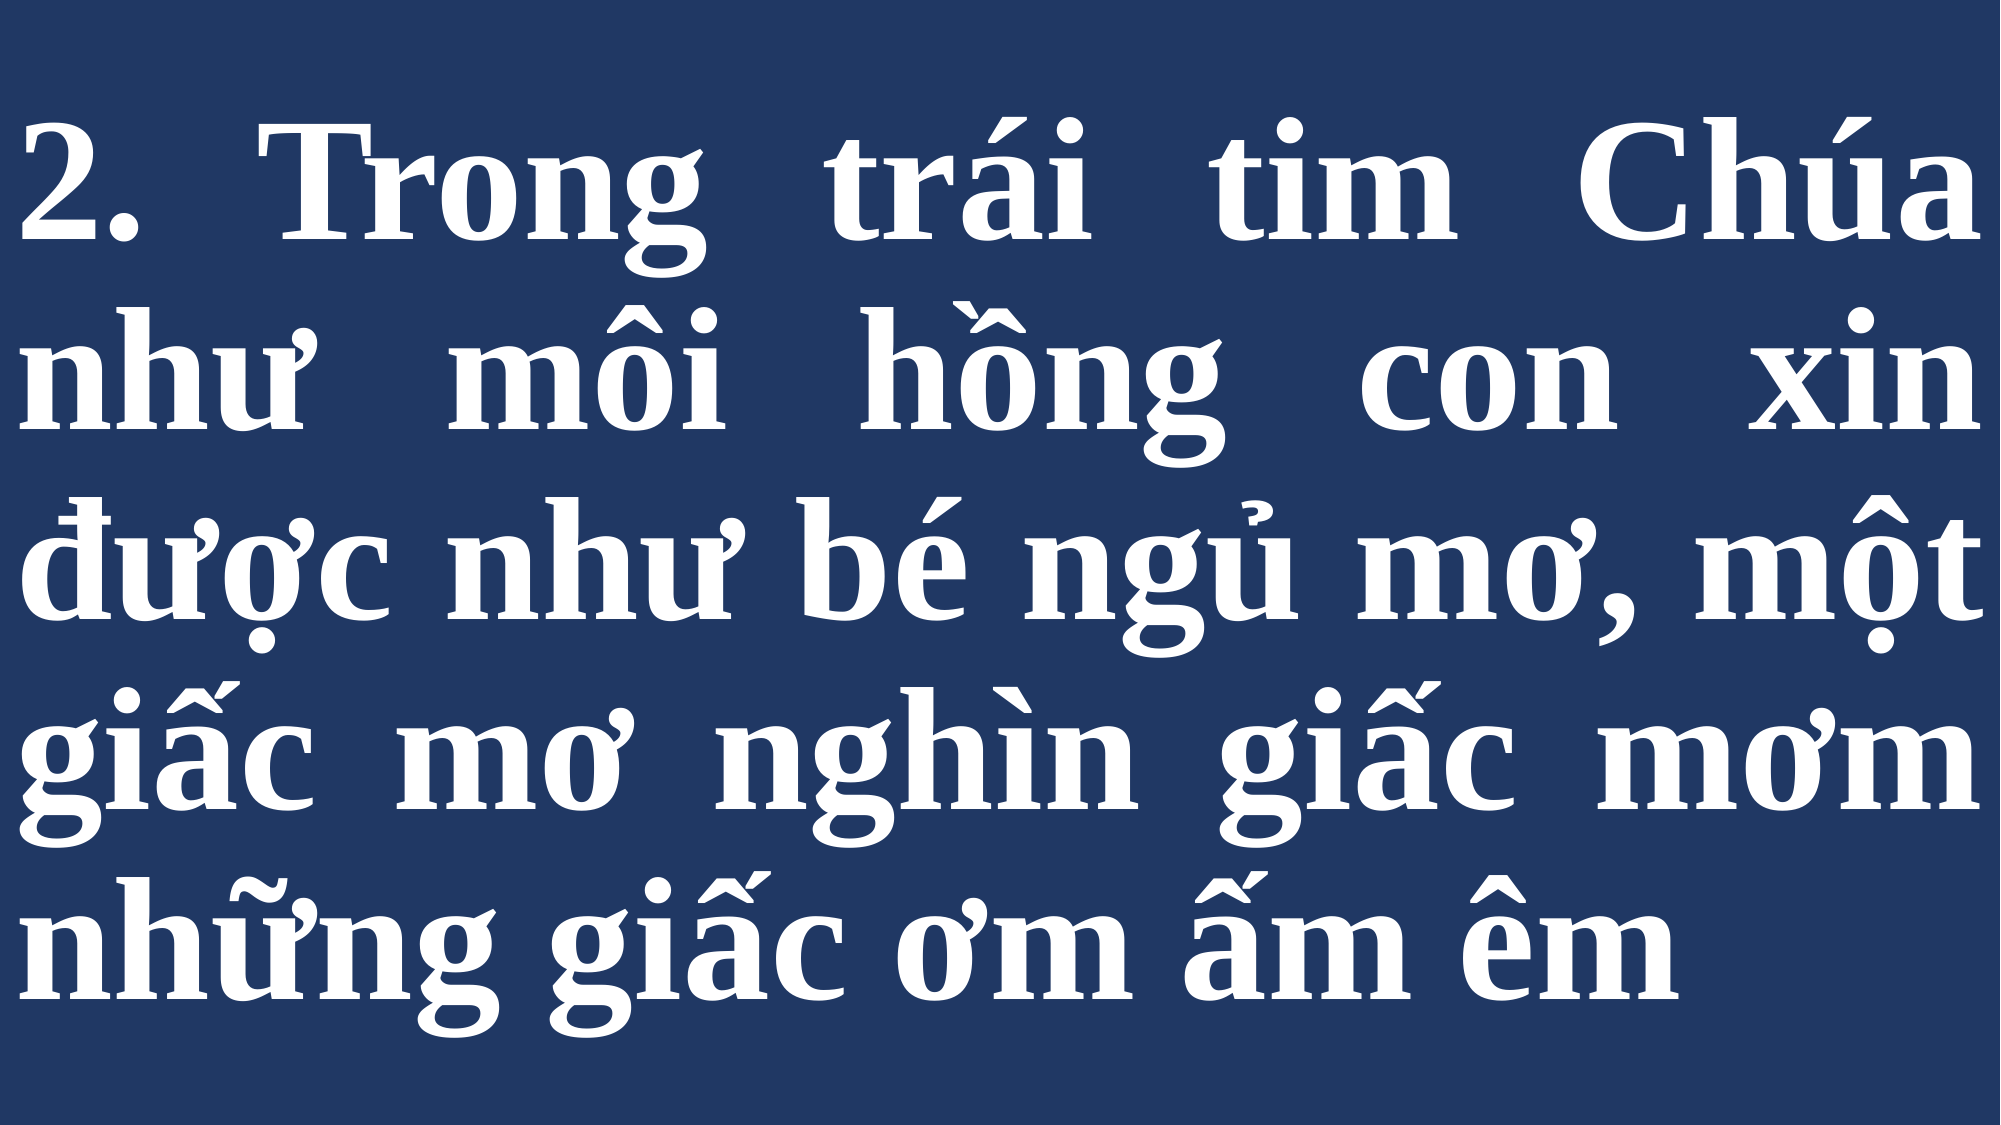

# 2. Trong trái tim Chúa như môi hồng con xin được như bé ngủ mơ, một giấc mơ nghìn giấc mơm những giấc ơm ấm êm